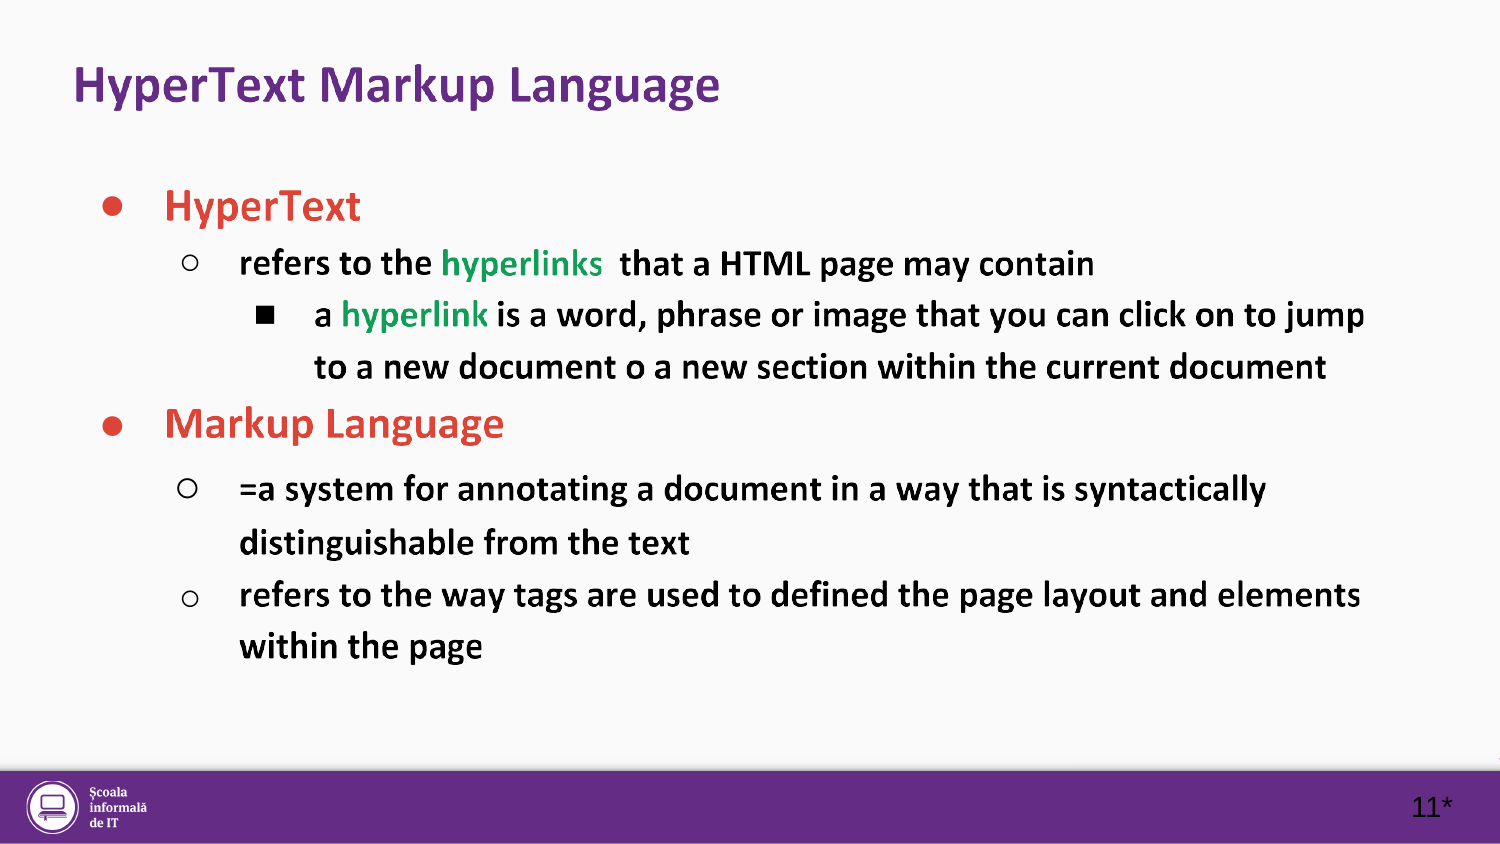

●
○
■

●
○

○

11*